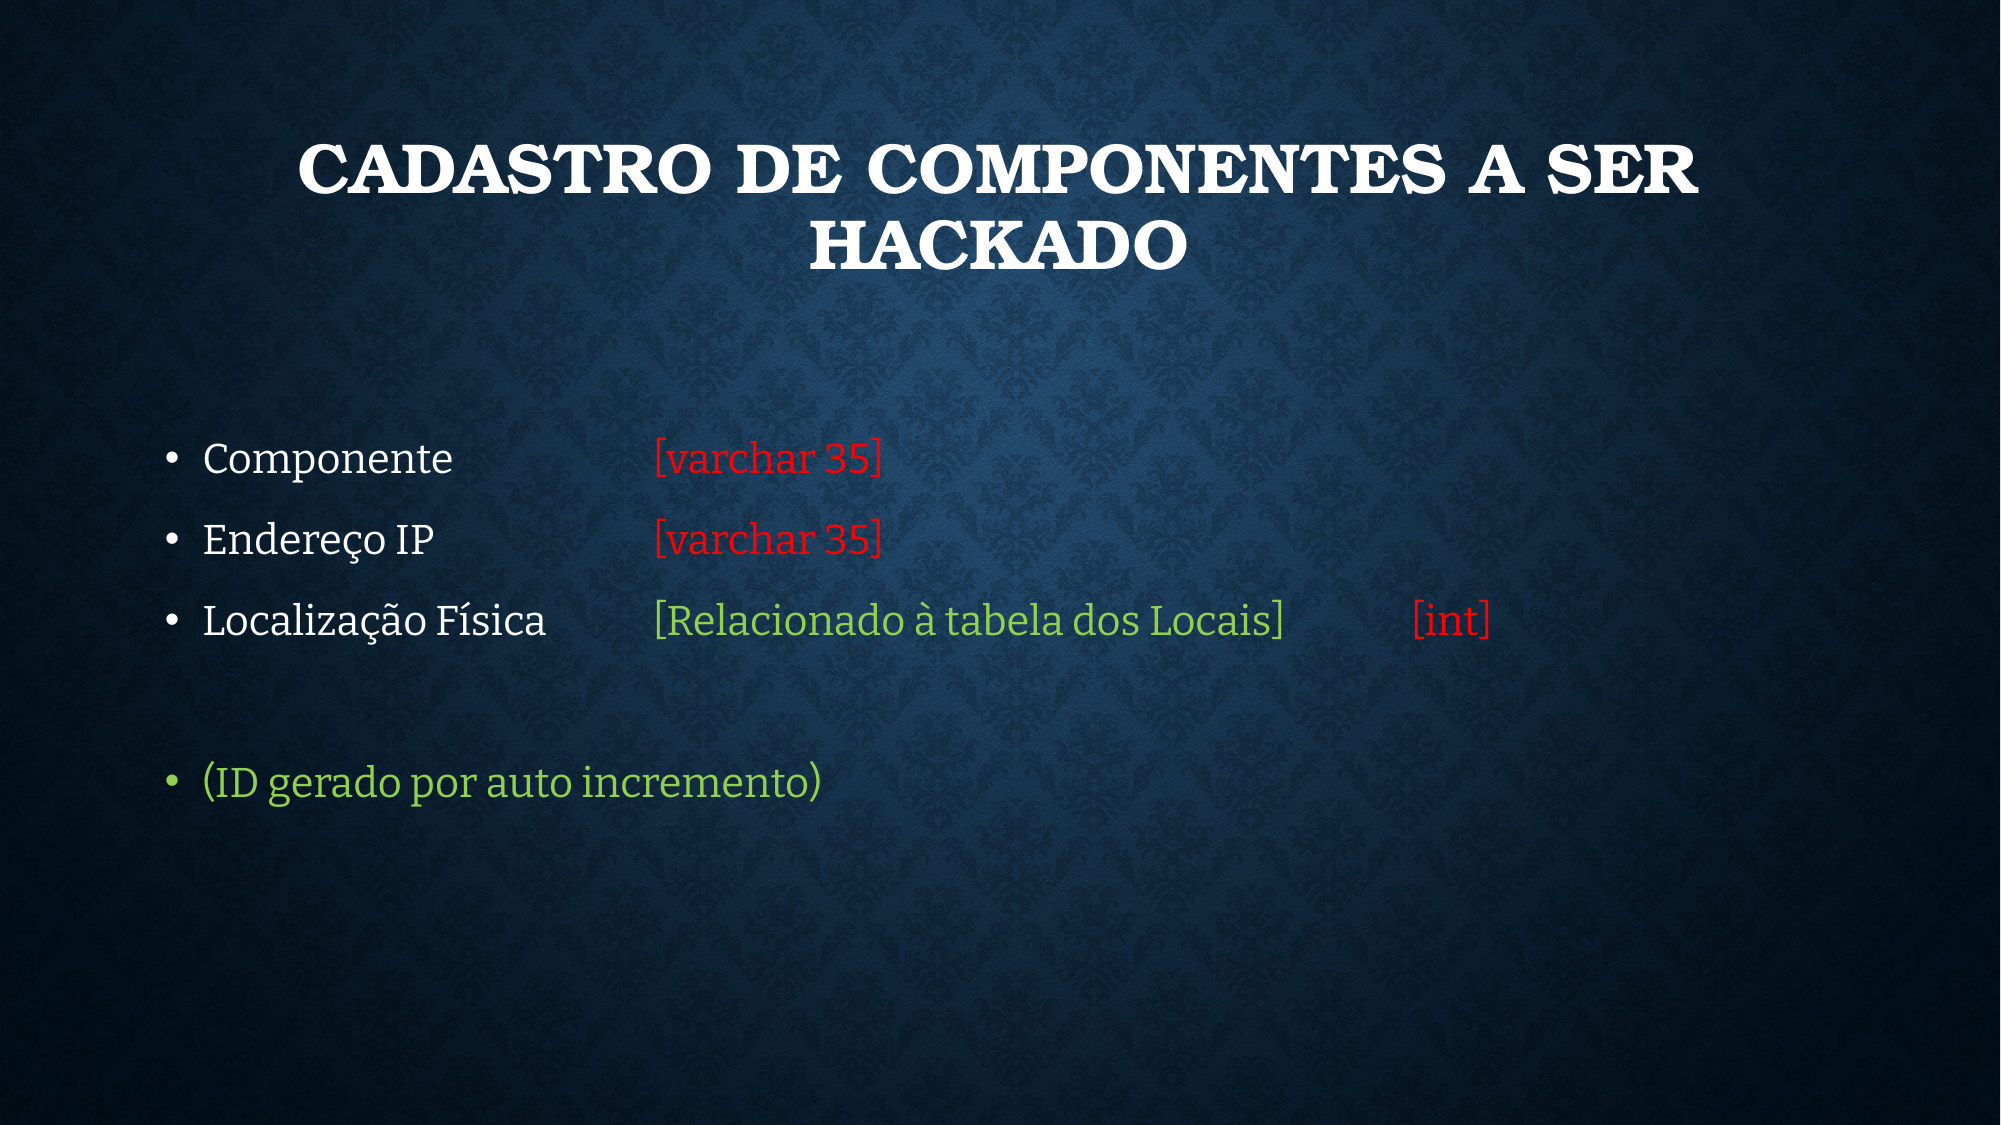

# CADASTRO DE COMPONENTES A SER HACKADO

Componente		[varchar 35]
Endereço IP		[varchar 35]
Localização Física	[Relacionado à tabela dos Locais]	 [int]

(ID gerado por auto incremento)